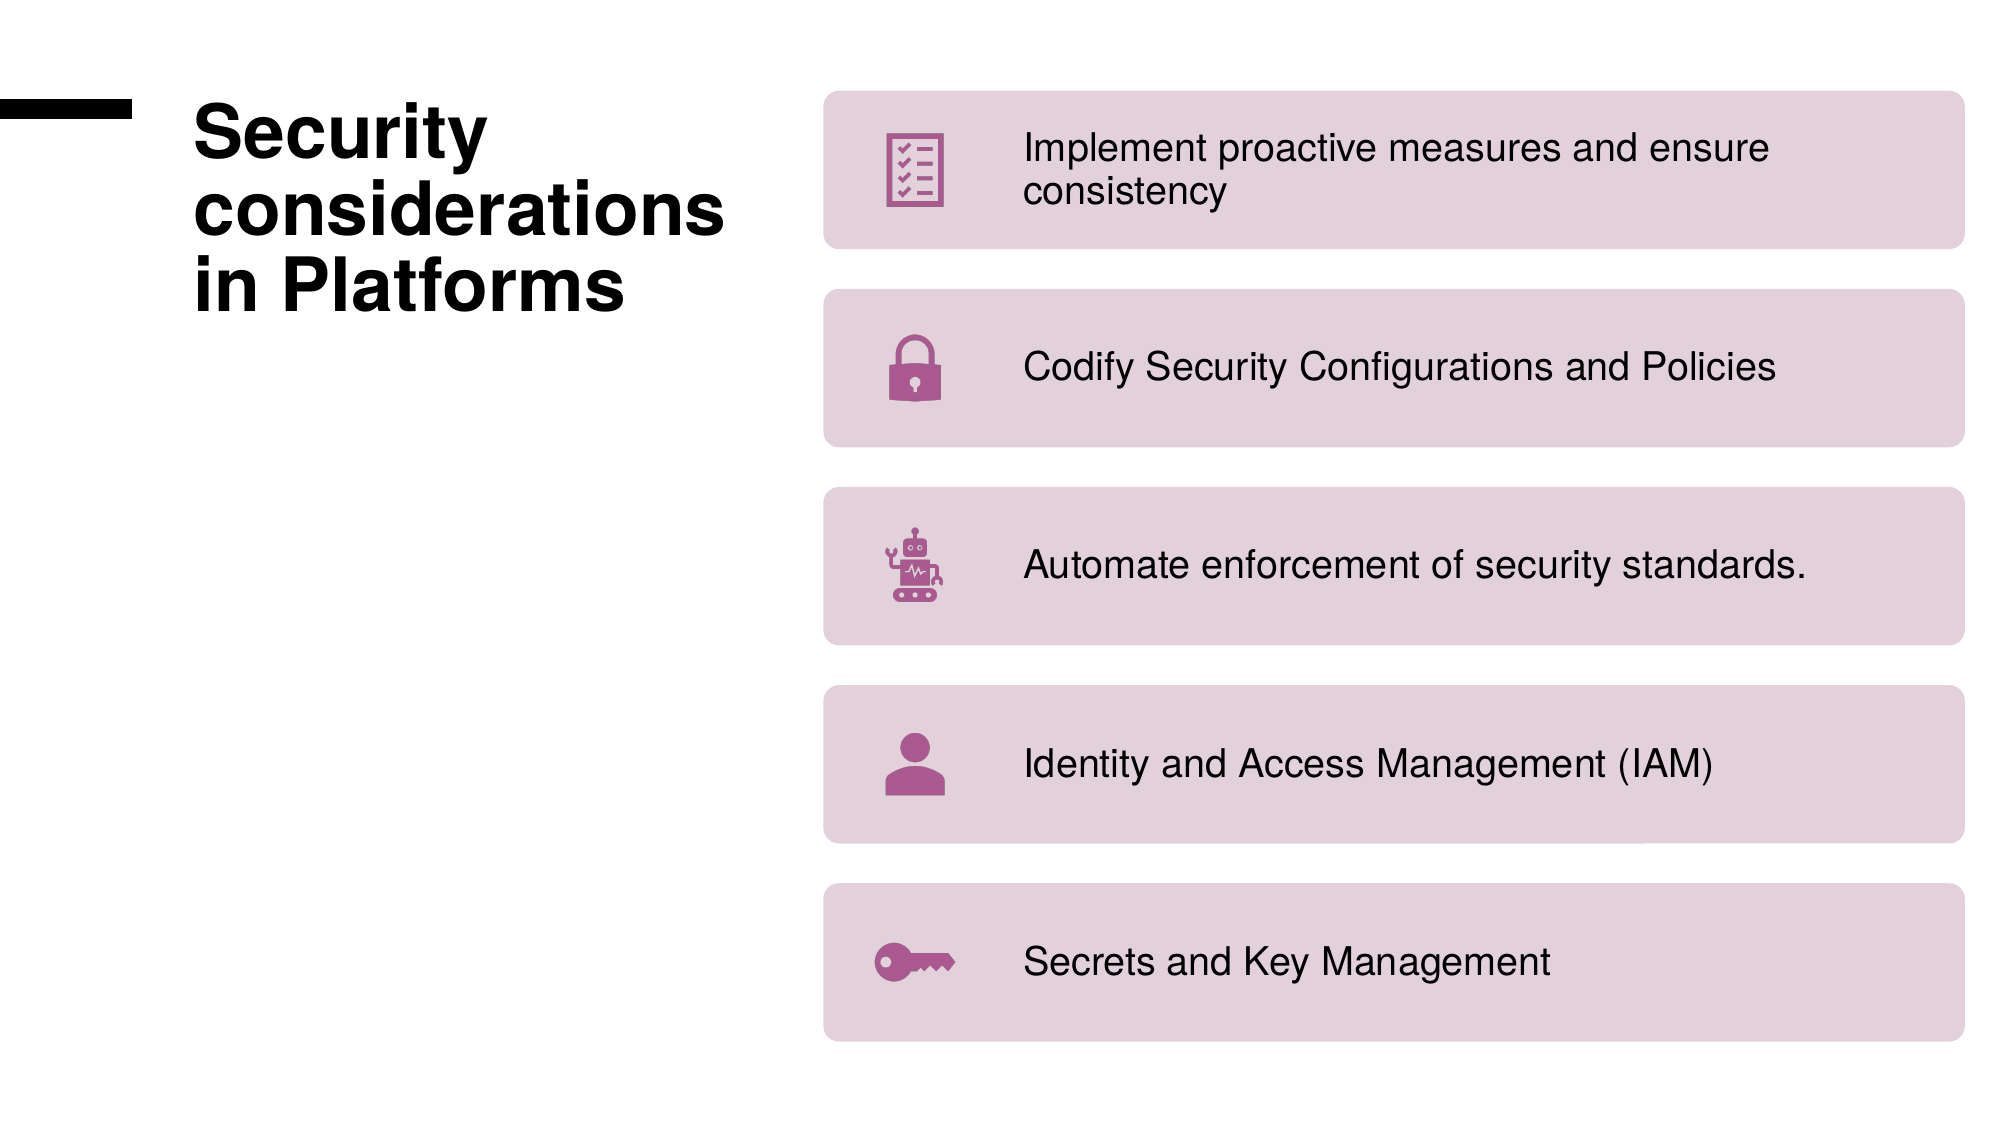

# Security considerations in Platforms
Implement proactive measures and ensure consistency
Codify Security Configurations and Policies
Automate enforcement of security standards.
Identity and Access Management (IAM)
Secrets and Key Management